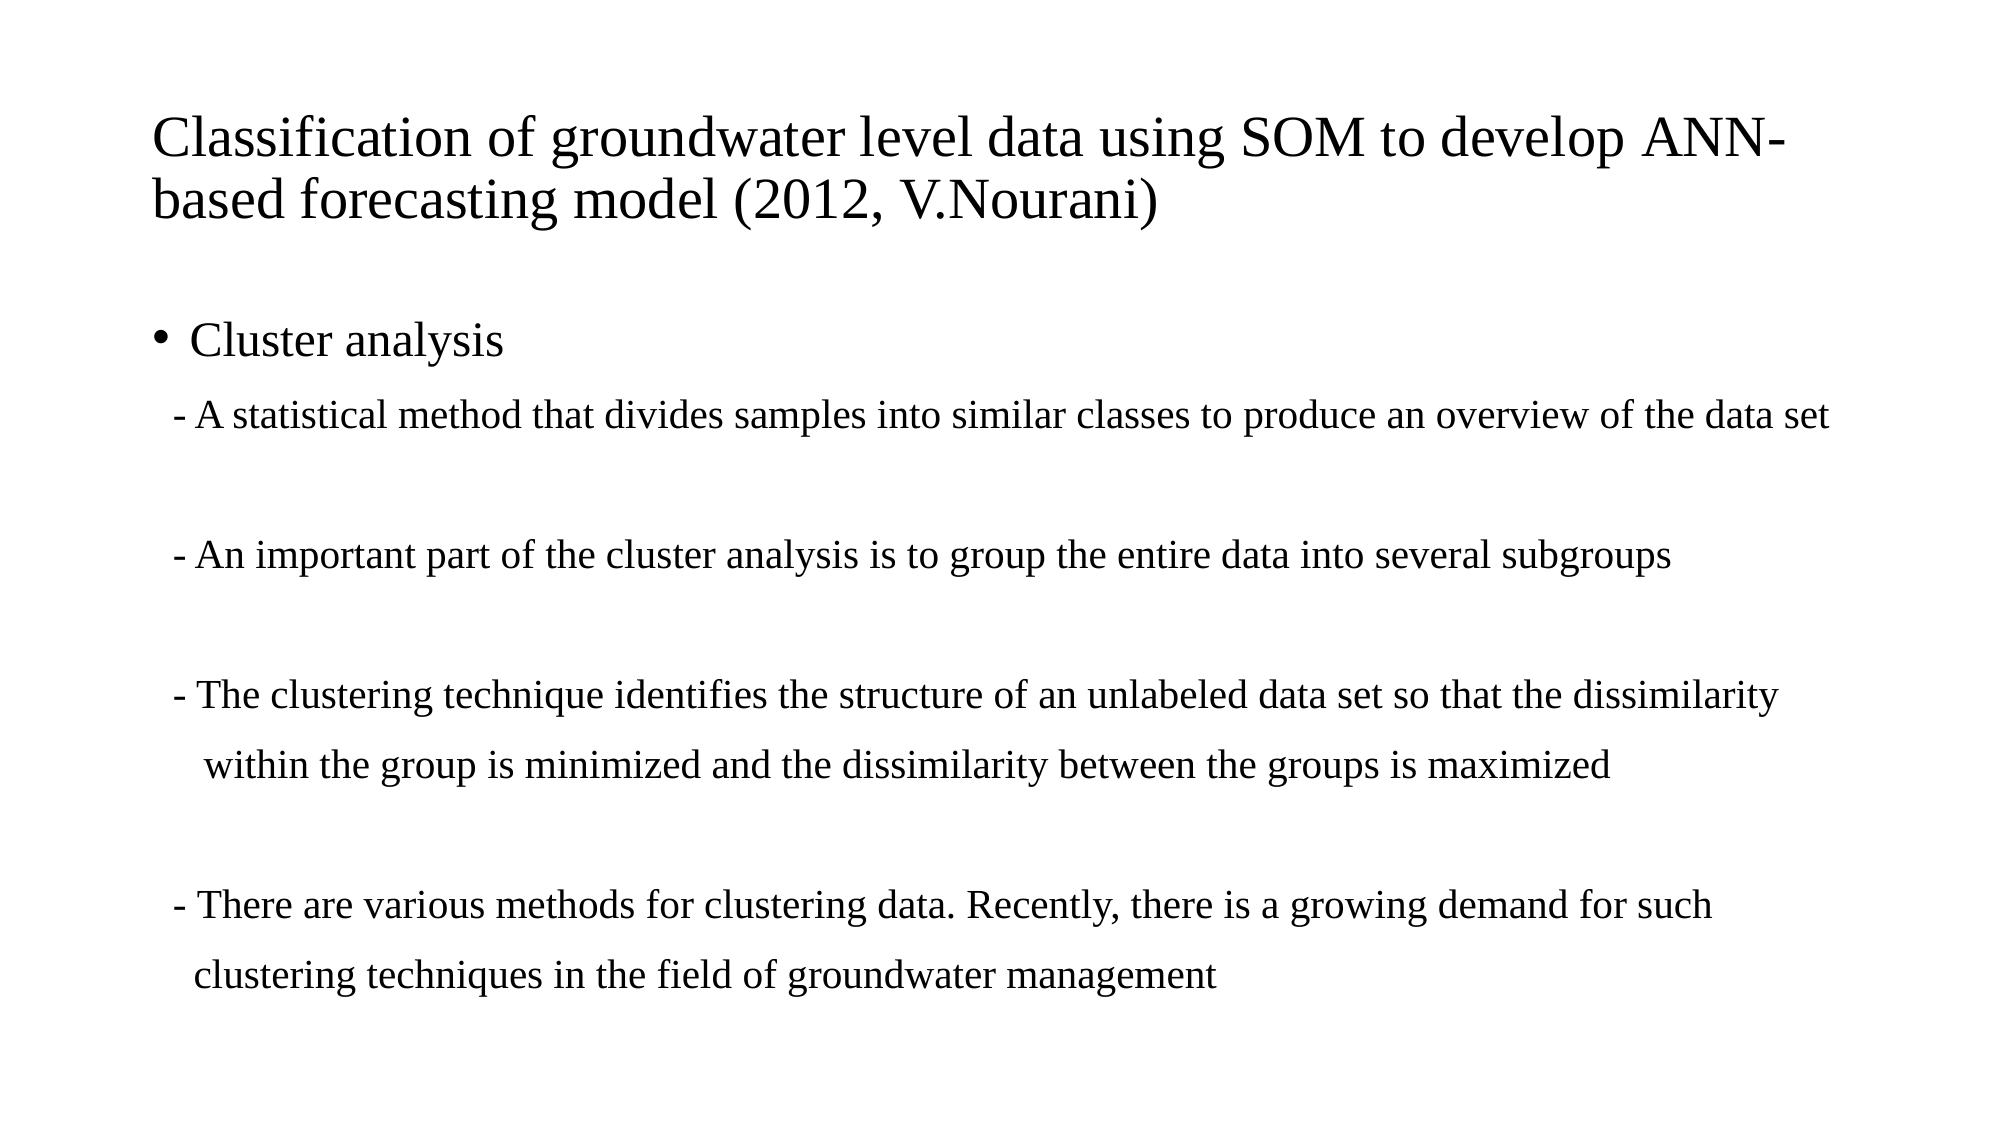

# Classification of groundwater level data using SOM to develop ANN-based forecasting model (2012, V.Nourani)
Cluster analysis
  - A statistical method that divides samples into similar classes to produce an overview of the data set

  - An important part of the cluster analysis is to group the entire data into several subgroups

  - The clustering technique identifies the structure of an unlabeled data set so that the dissimilarity
     within the group is minimized and the dissimilarity between the groups is maximized

  - There are various methods for clustering data. Recently, there is a growing demand for such
    clustering techniques in the field of groundwater management